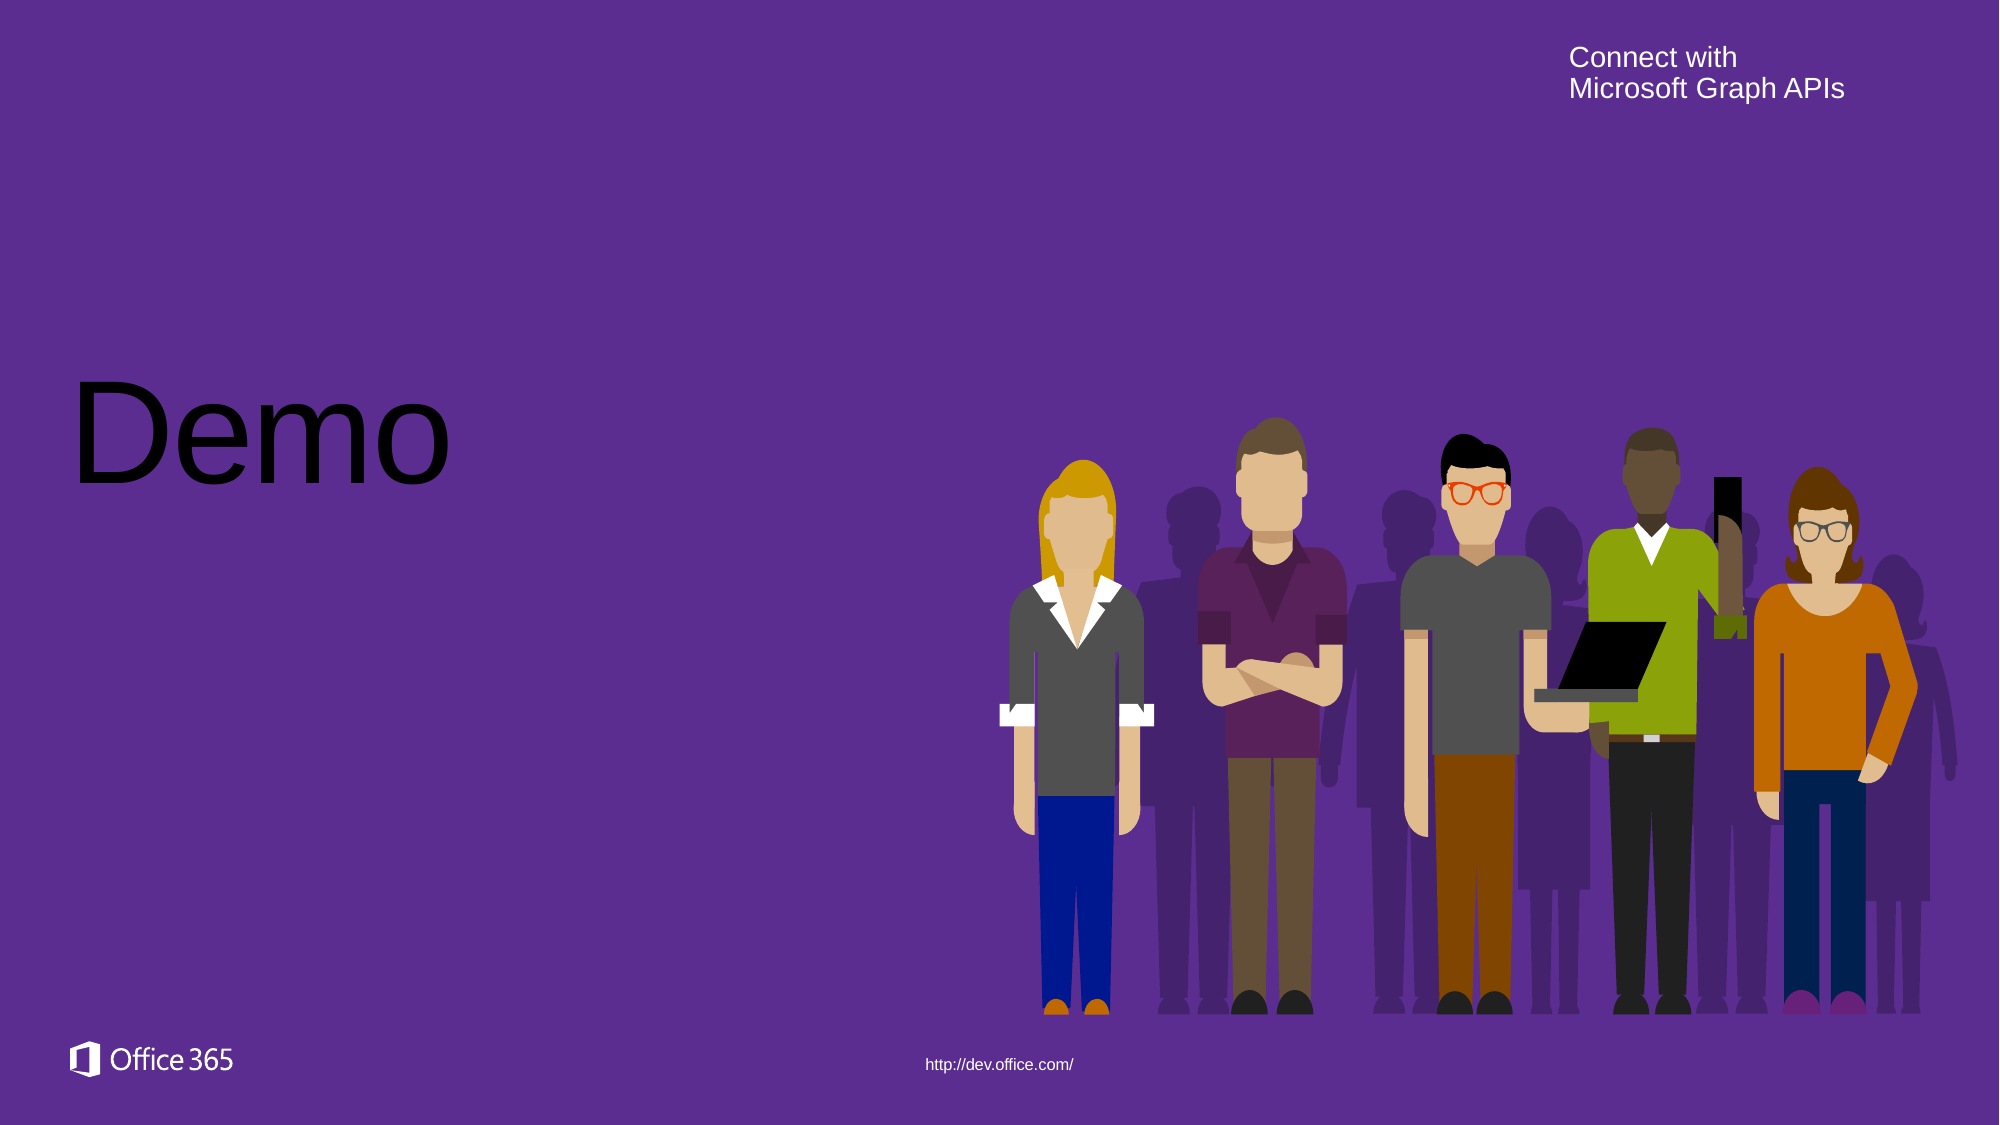

Connect with
Microsoft Graph APIs

# Demo